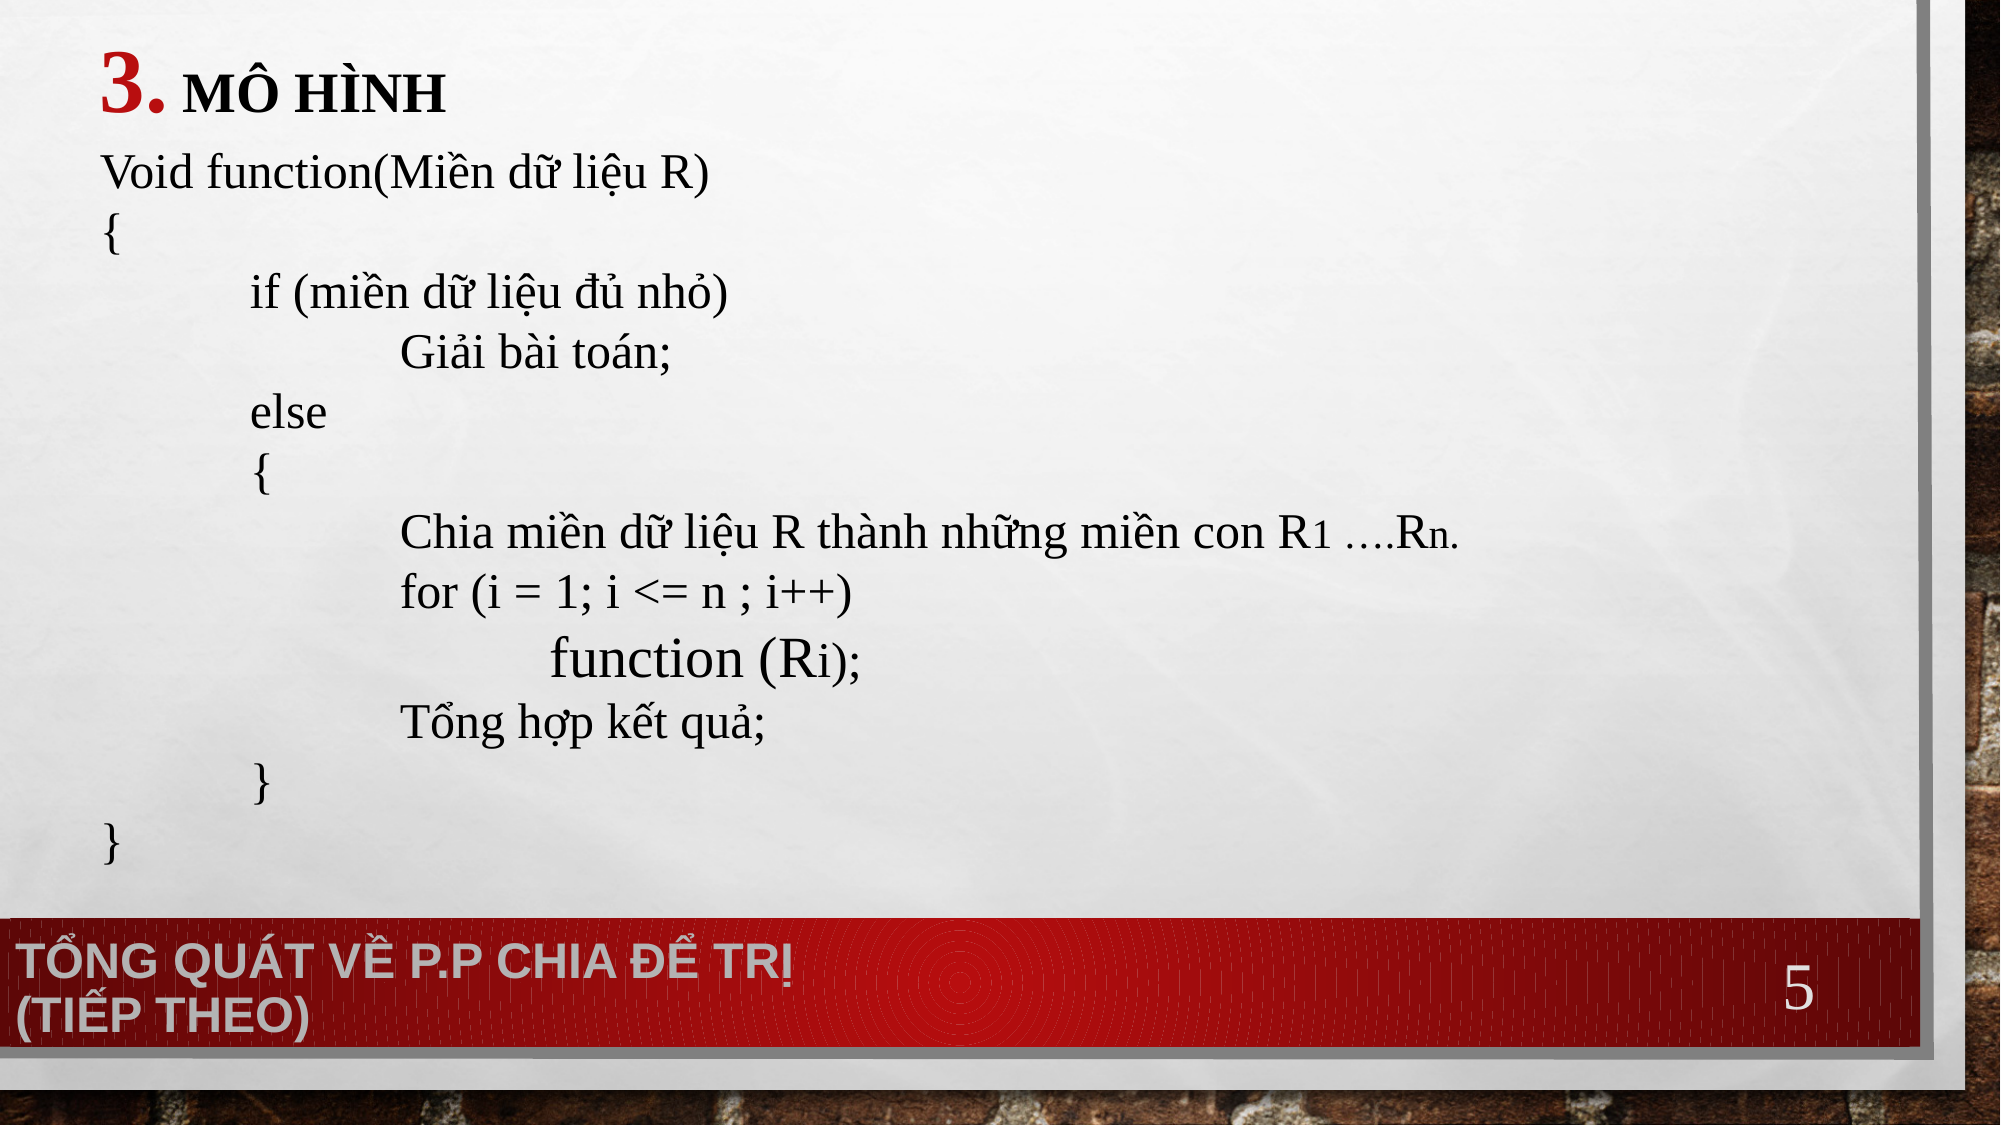

Mô Hình
Void function(Miền dữ liệu R)
{
	if (miền dữ liệu đủ nhỏ)
		Giải bài toán;
	else
	{
		Chia miền dữ liệu R thành những miền con R1 ….Rn.
		for (i = 1; i <= n ; i++)
			function (Ri);
		Tổng hợp kết quả;
	}
}
5
# Tổng quát về p.p chia để trị (tiếp theo)